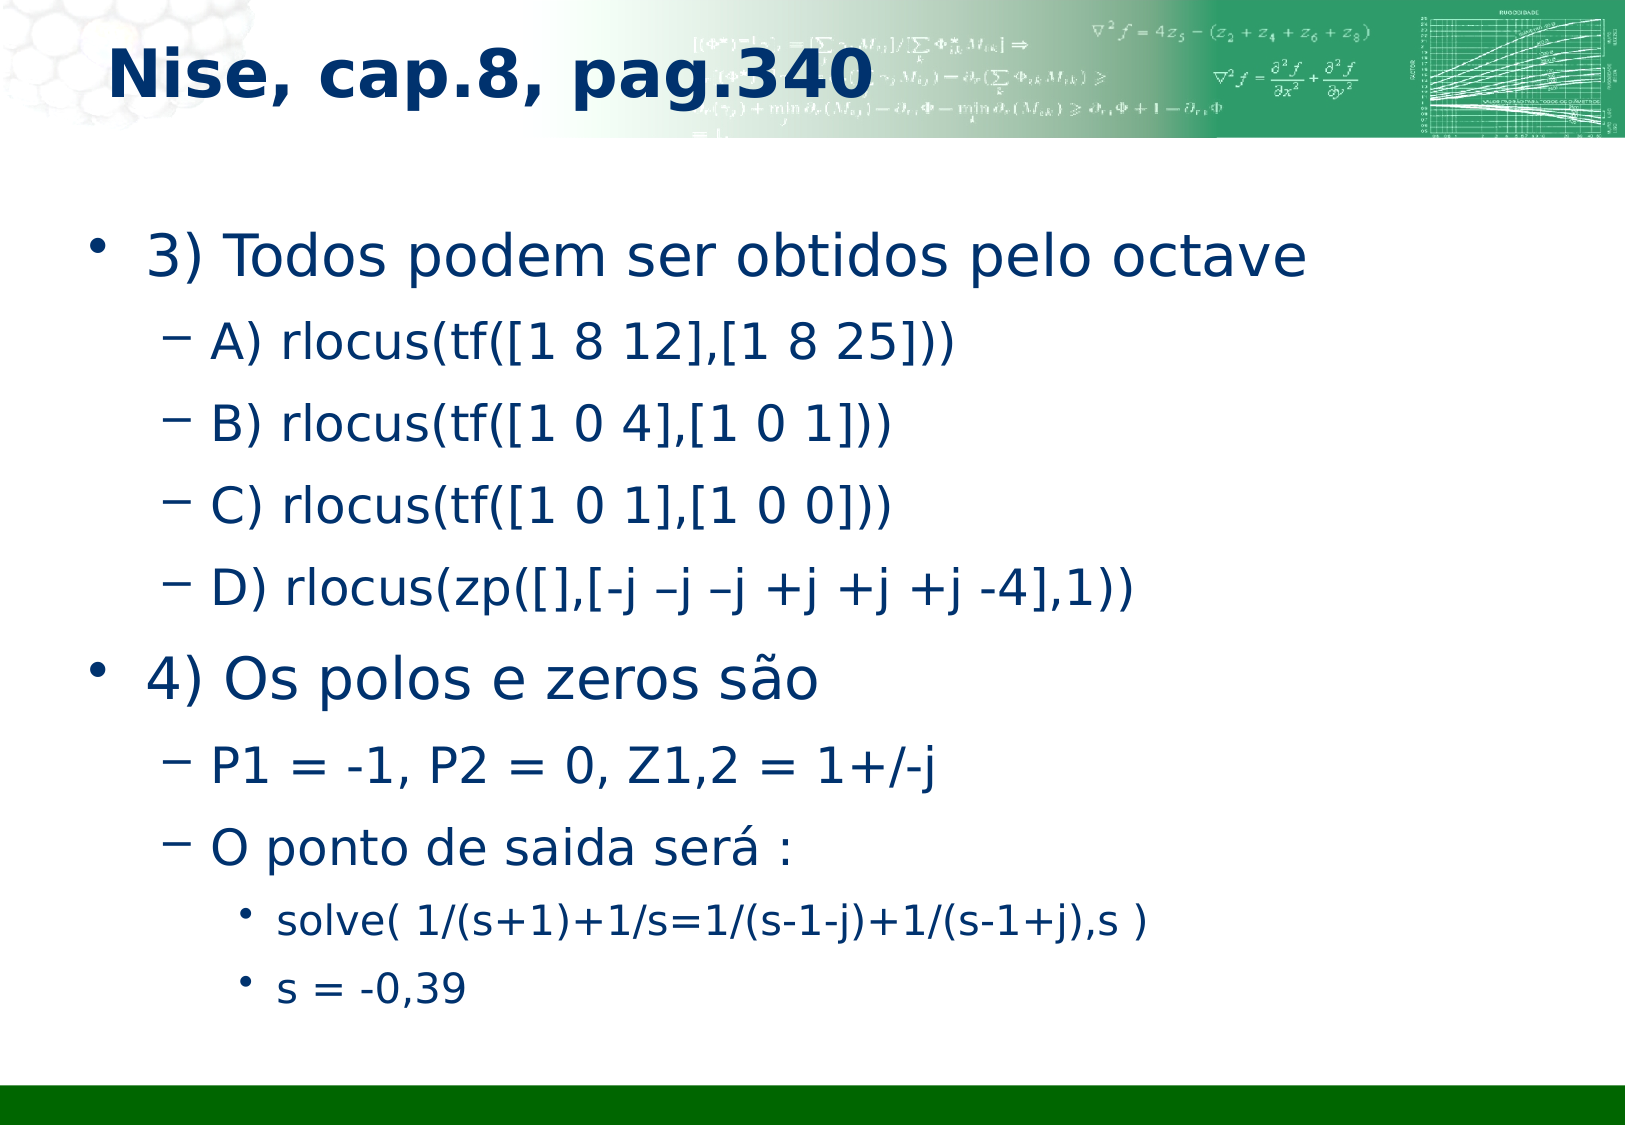

Nise, cap.8, pag.340
3) Todos podem ser obtidos pelo octave
A) rlocus(tf([1 8 12],[1 8 25]))
B) rlocus(tf([1 0 4],[1 0 1]))
C) rlocus(tf([1 0 1],[1 0 0]))
D) rlocus(zp([],[-j –j –j +j +j +j -4],1))
4) Os polos e zeros são
P1 = -1, P2 = 0, Z1,2 = 1+/-j
O ponto de saida será :
solve( 1/(s+1)+1/s=1/(s-1-j)+1/(s-1+j),s )
s = -0,39